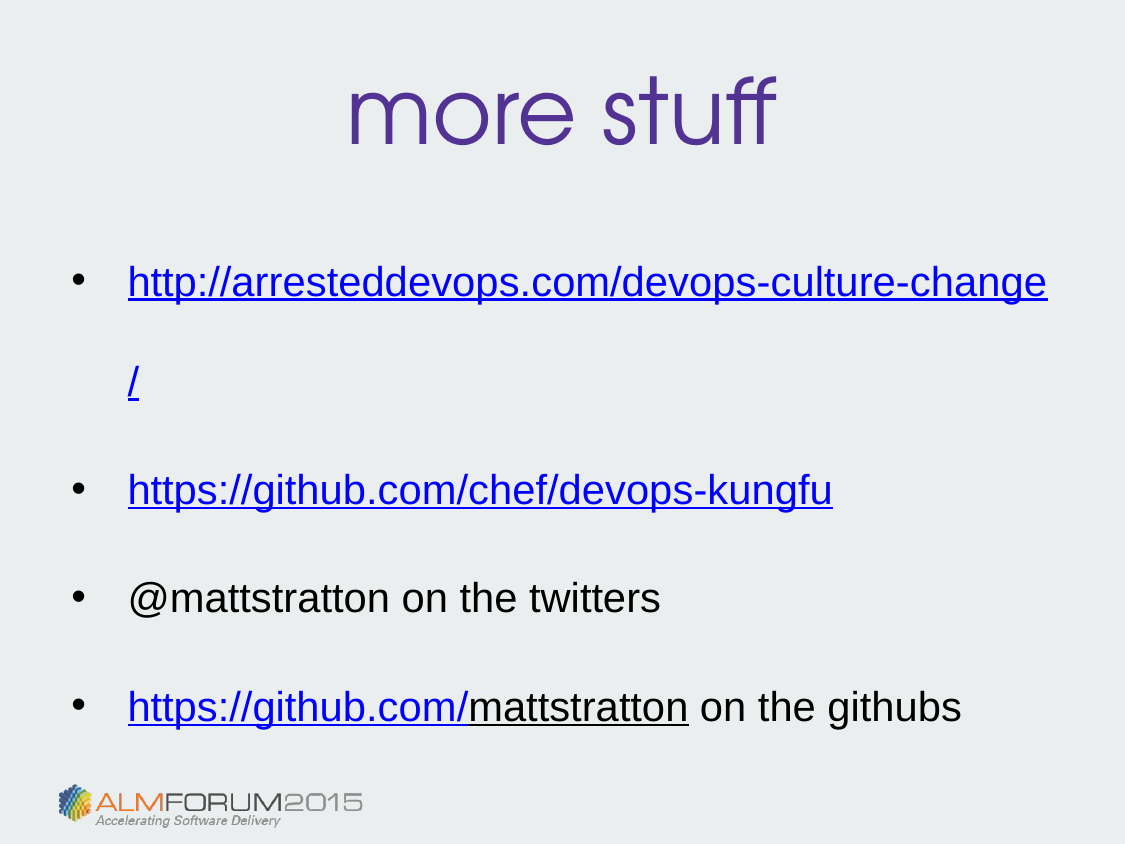

# more stuff
http://arresteddevops.com/devops-culture-change/
https://github.com/chef/devops-kungfu
@mattstratton on the twitters
https://github.com/mattstratton on the githubs